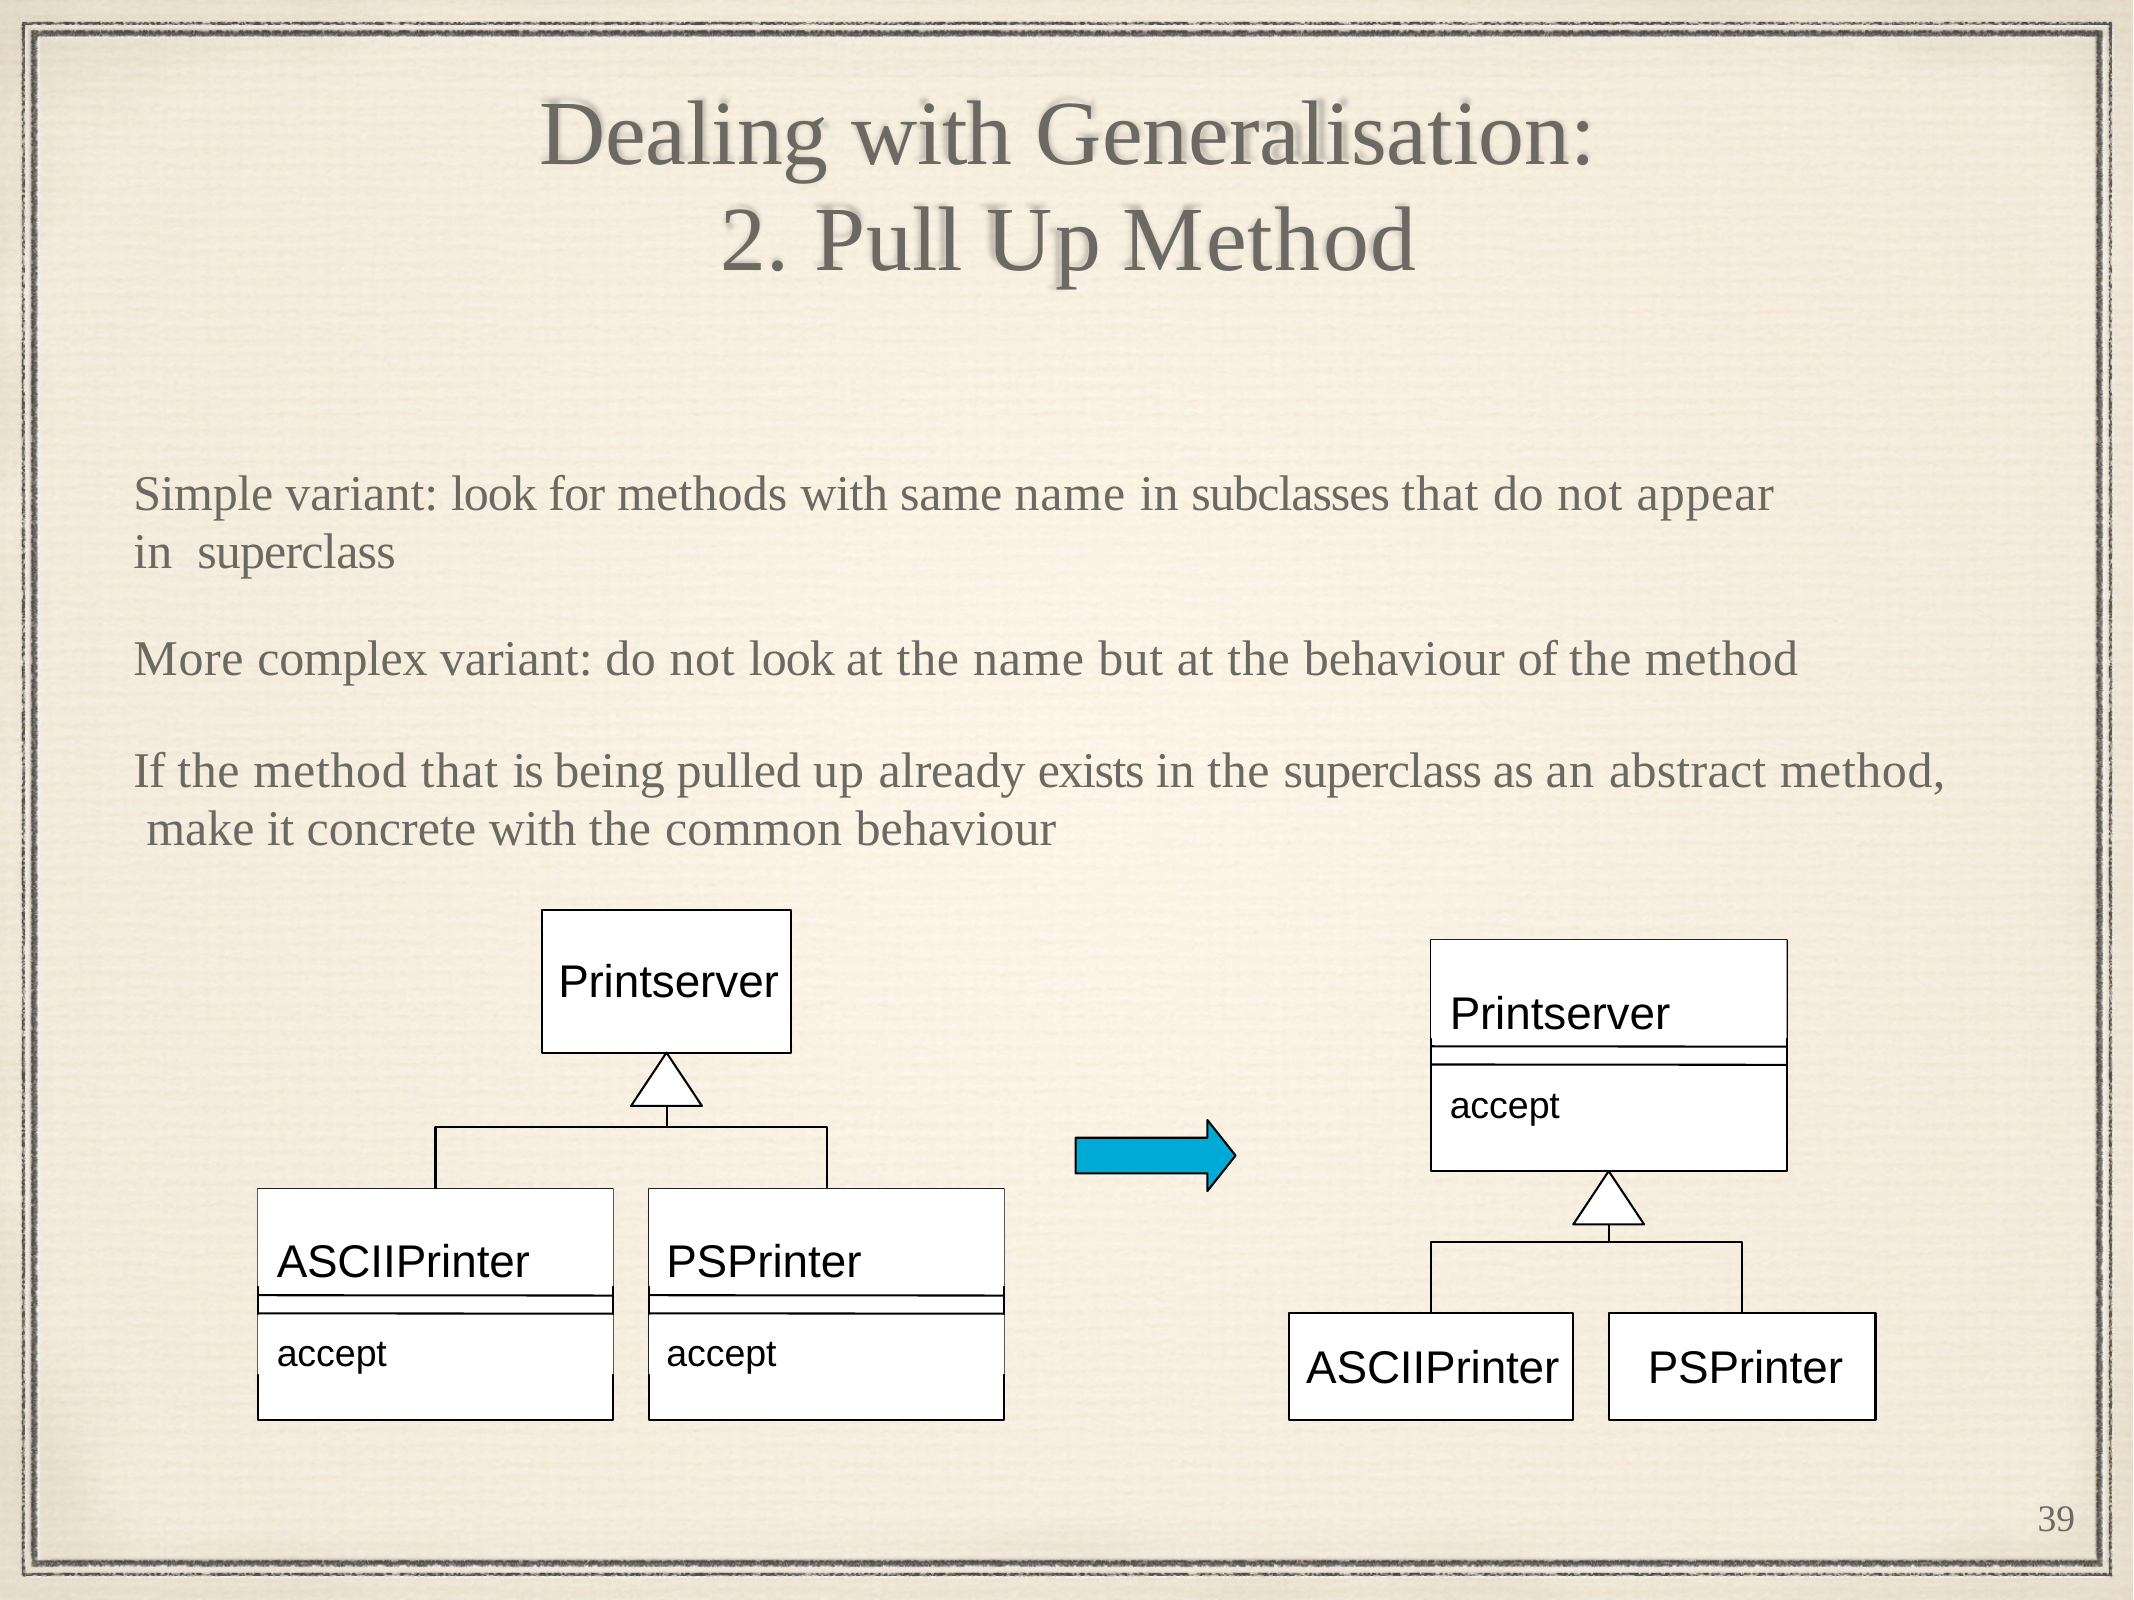

# Dealing with Generalisation:

2.	Pull Up	Method

Simple variant: look for methods with same name in subclasses that do not appear in  superclass
More complex variant: do not look at the name but at the behaviour of the method

If the method that is being pulled up already exists in the superclass as an abstract method,  make it concrete with the common behaviour

Printserver

Printserver

accept

ASCIIPrinter
PSPrinter

ASCIIPrinter
PSPrinter
accept
accept
39